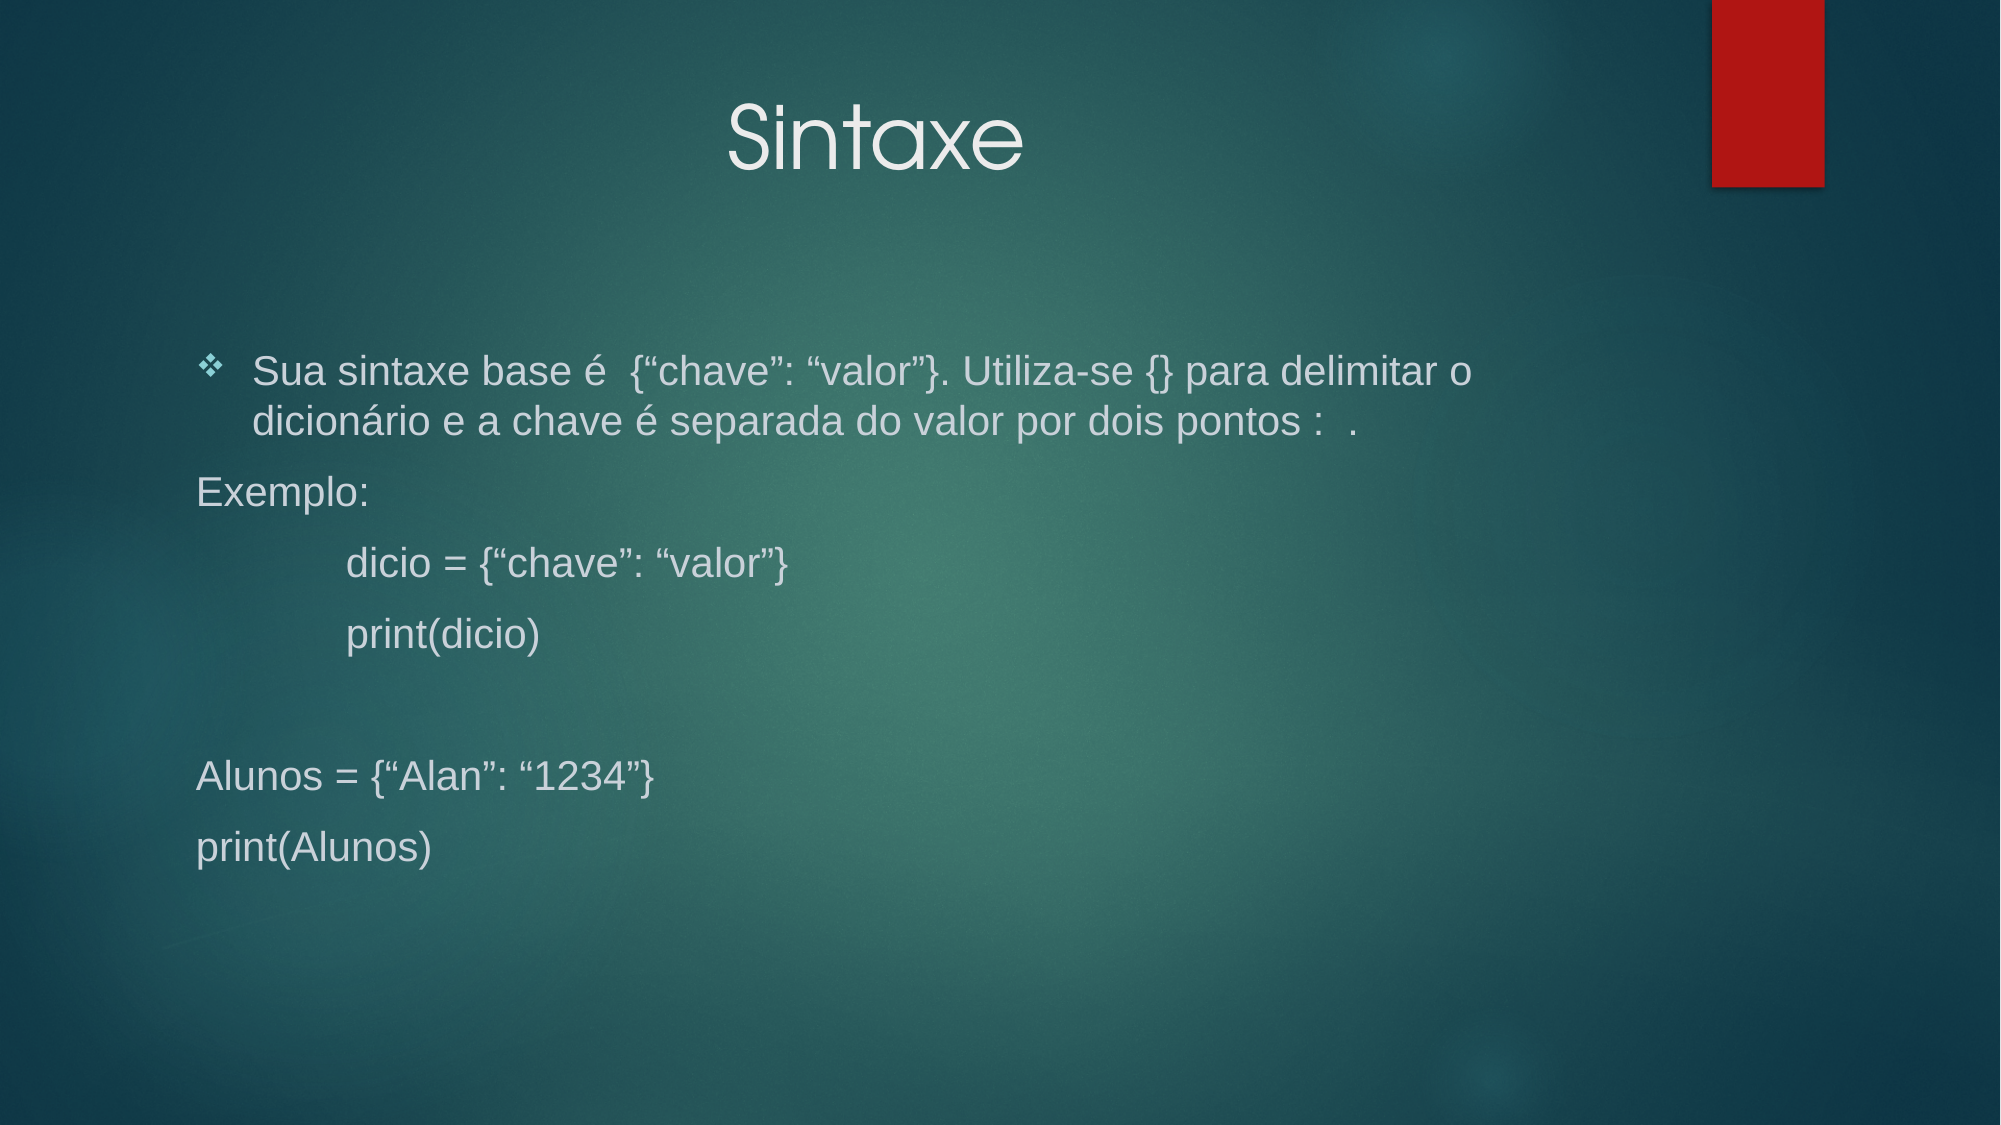

# Sintaxe
Sua sintaxe base é  {“chave”: “valor”}. Utiliza-se {} para delimitar o dicionário e a chave é separada do valor por dois pontos :  .
Exemplo:
	dicio = {“chave”: “valor”}
	print(dicio)

Alunos = {“Alan”: “1234”}
print(Alunos)